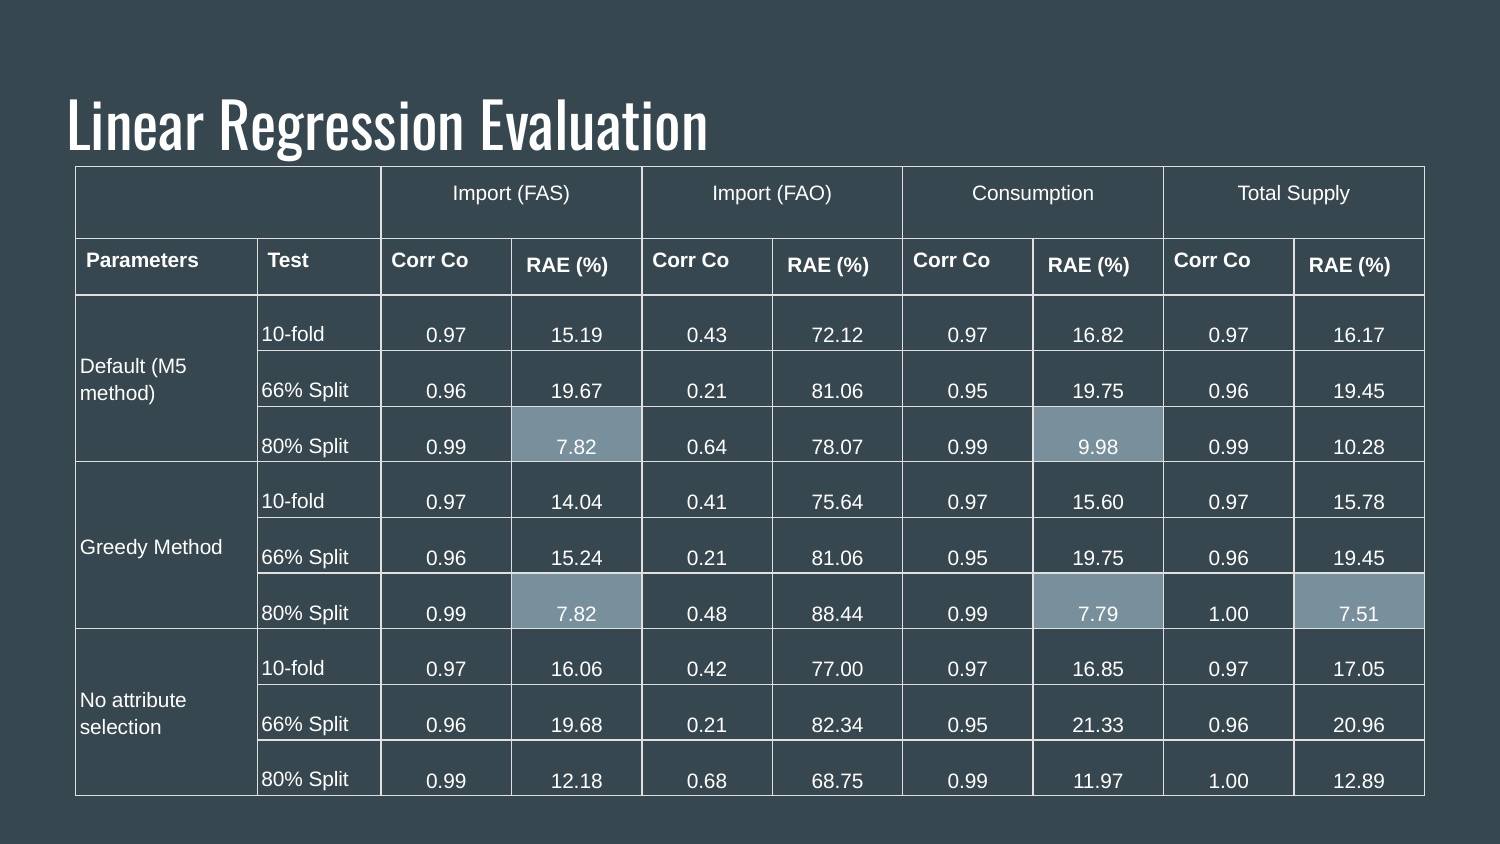

# Linear Regression Evaluation
|  |  | Import (FAS) |  | Import (FAO) |  | Consumption |  | Total Supply |  |
| --- | --- | --- | --- | --- | --- | --- | --- | --- | --- |
| Parameters | Test | Corr Co | RAE (%) | Corr Co | RAE (%) | Corr Co | RAE (%) | Corr Co | RAE (%) |
| Default (M5 method) | 10-fold | 0.97 | 15.19 | 0.43 | 72.12 | 0.97 | 16.82 | 0.97 | 16.17 |
|  | 66% Split | 0.96 | 19.67 | 0.21 | 81.06 | 0.95 | 19.75 | 0.96 | 19.45 |
|  | 80% Split | 0.99 | 7.82 | 0.64 | 78.07 | 0.99 | 9.98 | 0.99 | 10.28 |
| Greedy Method | 10-fold | 0.97 | 14.04 | 0.41 | 75.64 | 0.97 | 15.60 | 0.97 | 15.78 |
|  | 66% Split | 0.96 | 15.24 | 0.21 | 81.06 | 0.95 | 19.75 | 0.96 | 19.45 |
|  | 80% Split | 0.99 | 7.82 | 0.48 | 88.44 | 0.99 | 7.79 | 1.00 | 7.51 |
| No attribute selection | 10-fold | 0.97 | 16.06 | 0.42 | 77.00 | 0.97 | 16.85 | 0.97 | 17.05 |
|  | 66% Split | 0.96 | 19.68 | 0.21 | 82.34 | 0.95 | 21.33 | 0.96 | 20.96 |
|  | 80% Split | 0.99 | 12.18 | 0.68 | 68.75 | 0.99 | 11.97 | 1.00 | 12.89 |